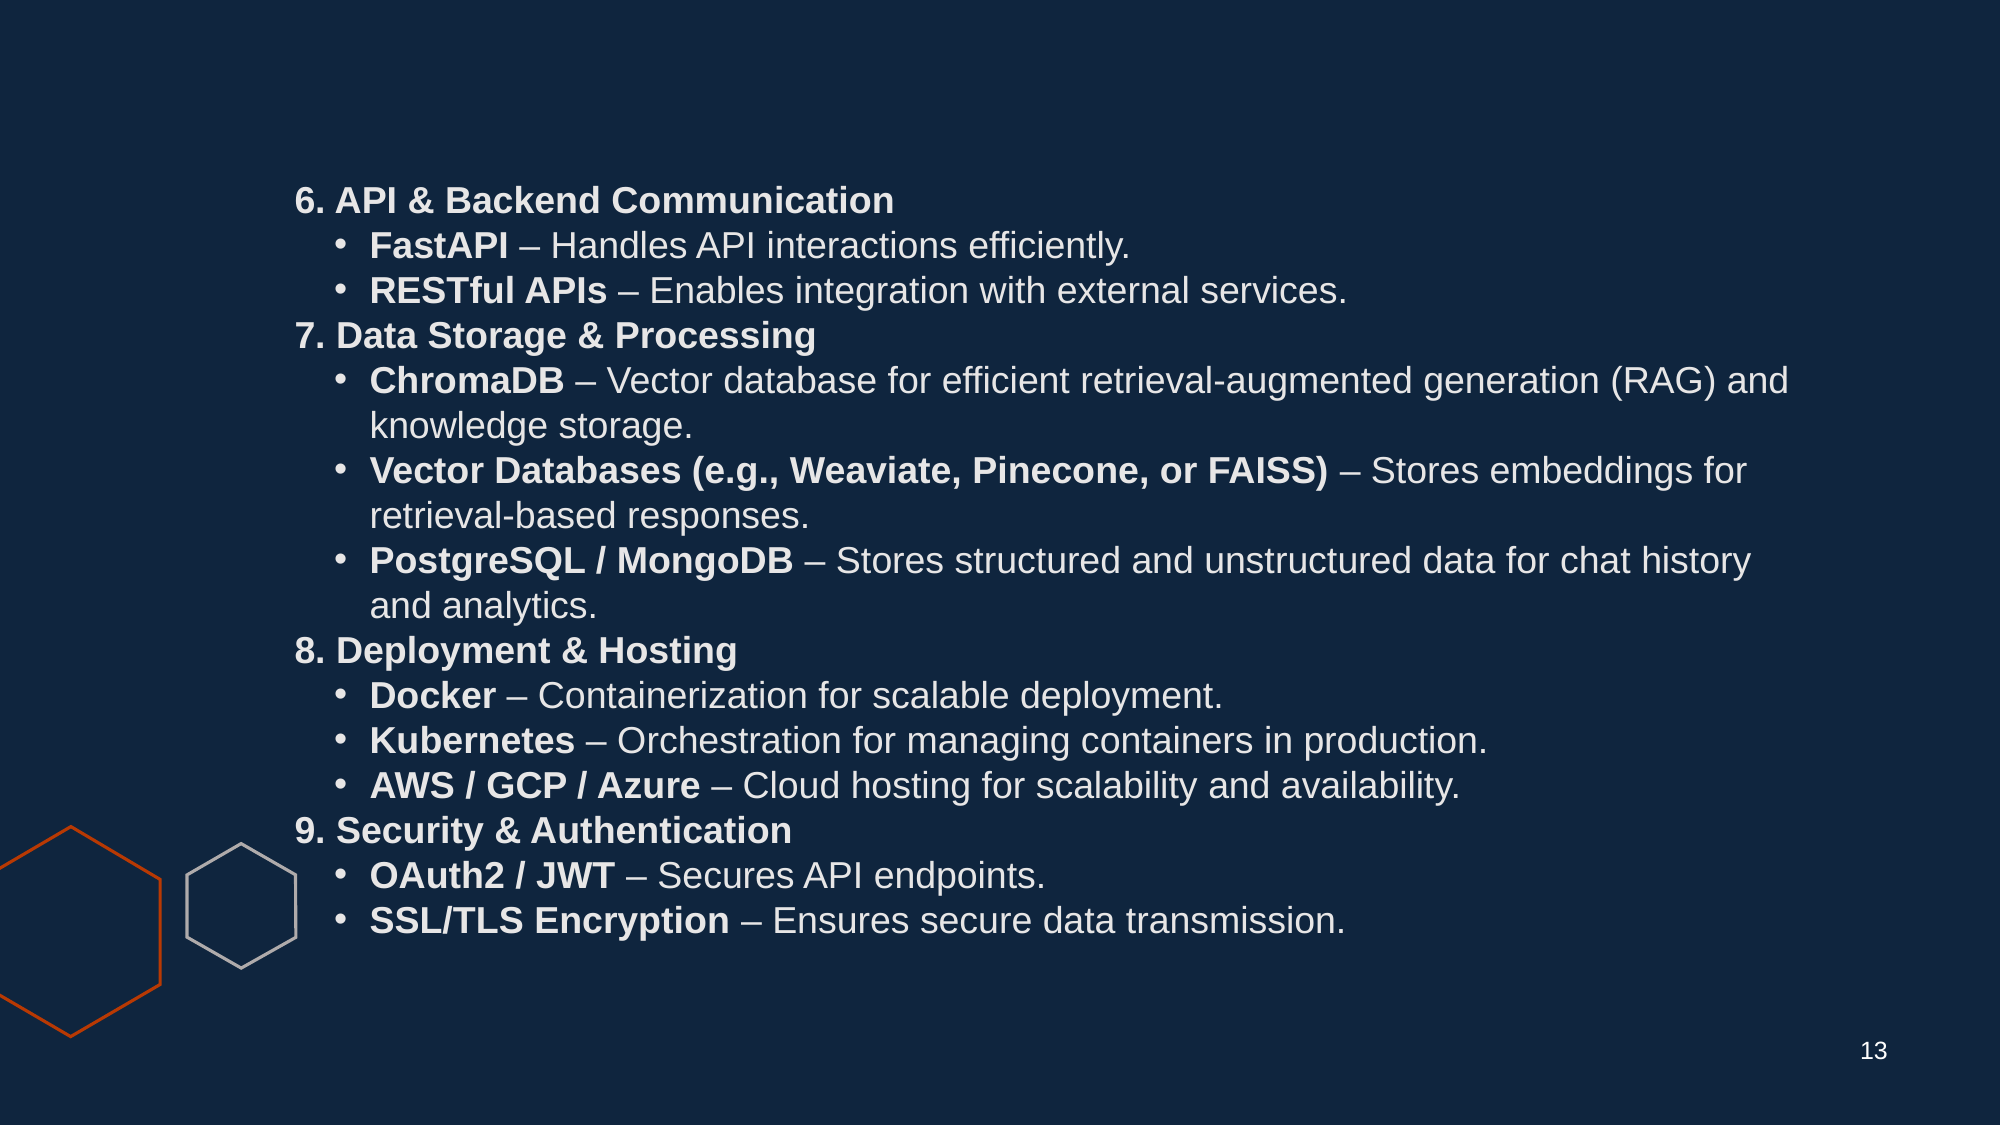

6. API & Backend Communication
FastAPI – Handles API interactions efficiently.
RESTful APIs – Enables integration with external services.
7. Data Storage & Processing
ChromaDB – Vector database for efficient retrieval-augmented generation (RAG) and knowledge storage.
Vector Databases (e.g., Weaviate, Pinecone, or FAISS) – Stores embeddings for retrieval-based responses.
PostgreSQL / MongoDB – Stores structured and unstructured data for chat history and analytics.
8. Deployment & Hosting
Docker – Containerization for scalable deployment.
Kubernetes – Orchestration for managing containers in production.
AWS / GCP / Azure – Cloud hosting for scalability and availability.
9. Security & Authentication
OAuth2 / JWT – Secures API endpoints.
SSL/TLS Encryption – Ensures secure data transmission.
13